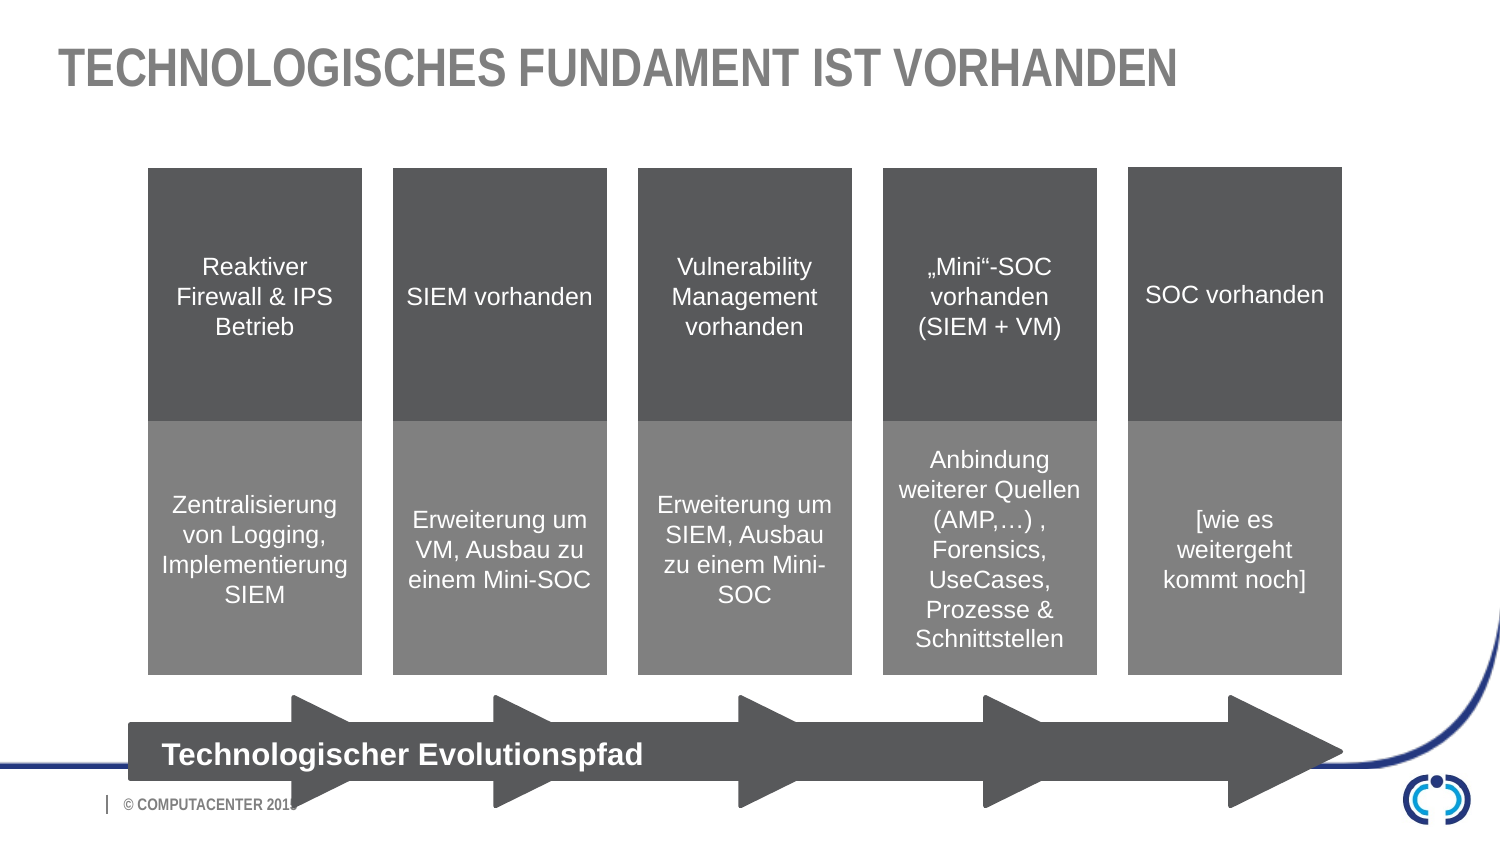

# Technologisches Fundament ist vorhanden
SOC vorhanden
Reaktiver Firewall & IPS Betrieb
SIEM vorhanden
Vulnerability Management vorhanden
„Mini“-SOC vorhanden (SIEM + VM)
Zentralisierung von Logging, Implementierung SIEM
Erweiterung um VM, Ausbau zu einem Mini-SOC
Erweiterung um SIEM, Ausbau zu einem Mini-SOC
Anbindung weiterer Quellen (AMP,…) , Forensics, UseCases, Prozesse & Schnittstellen
[wie es weitergeht kommt noch]

Technologischer Evolutionspfad
93
© Computacenter 2014